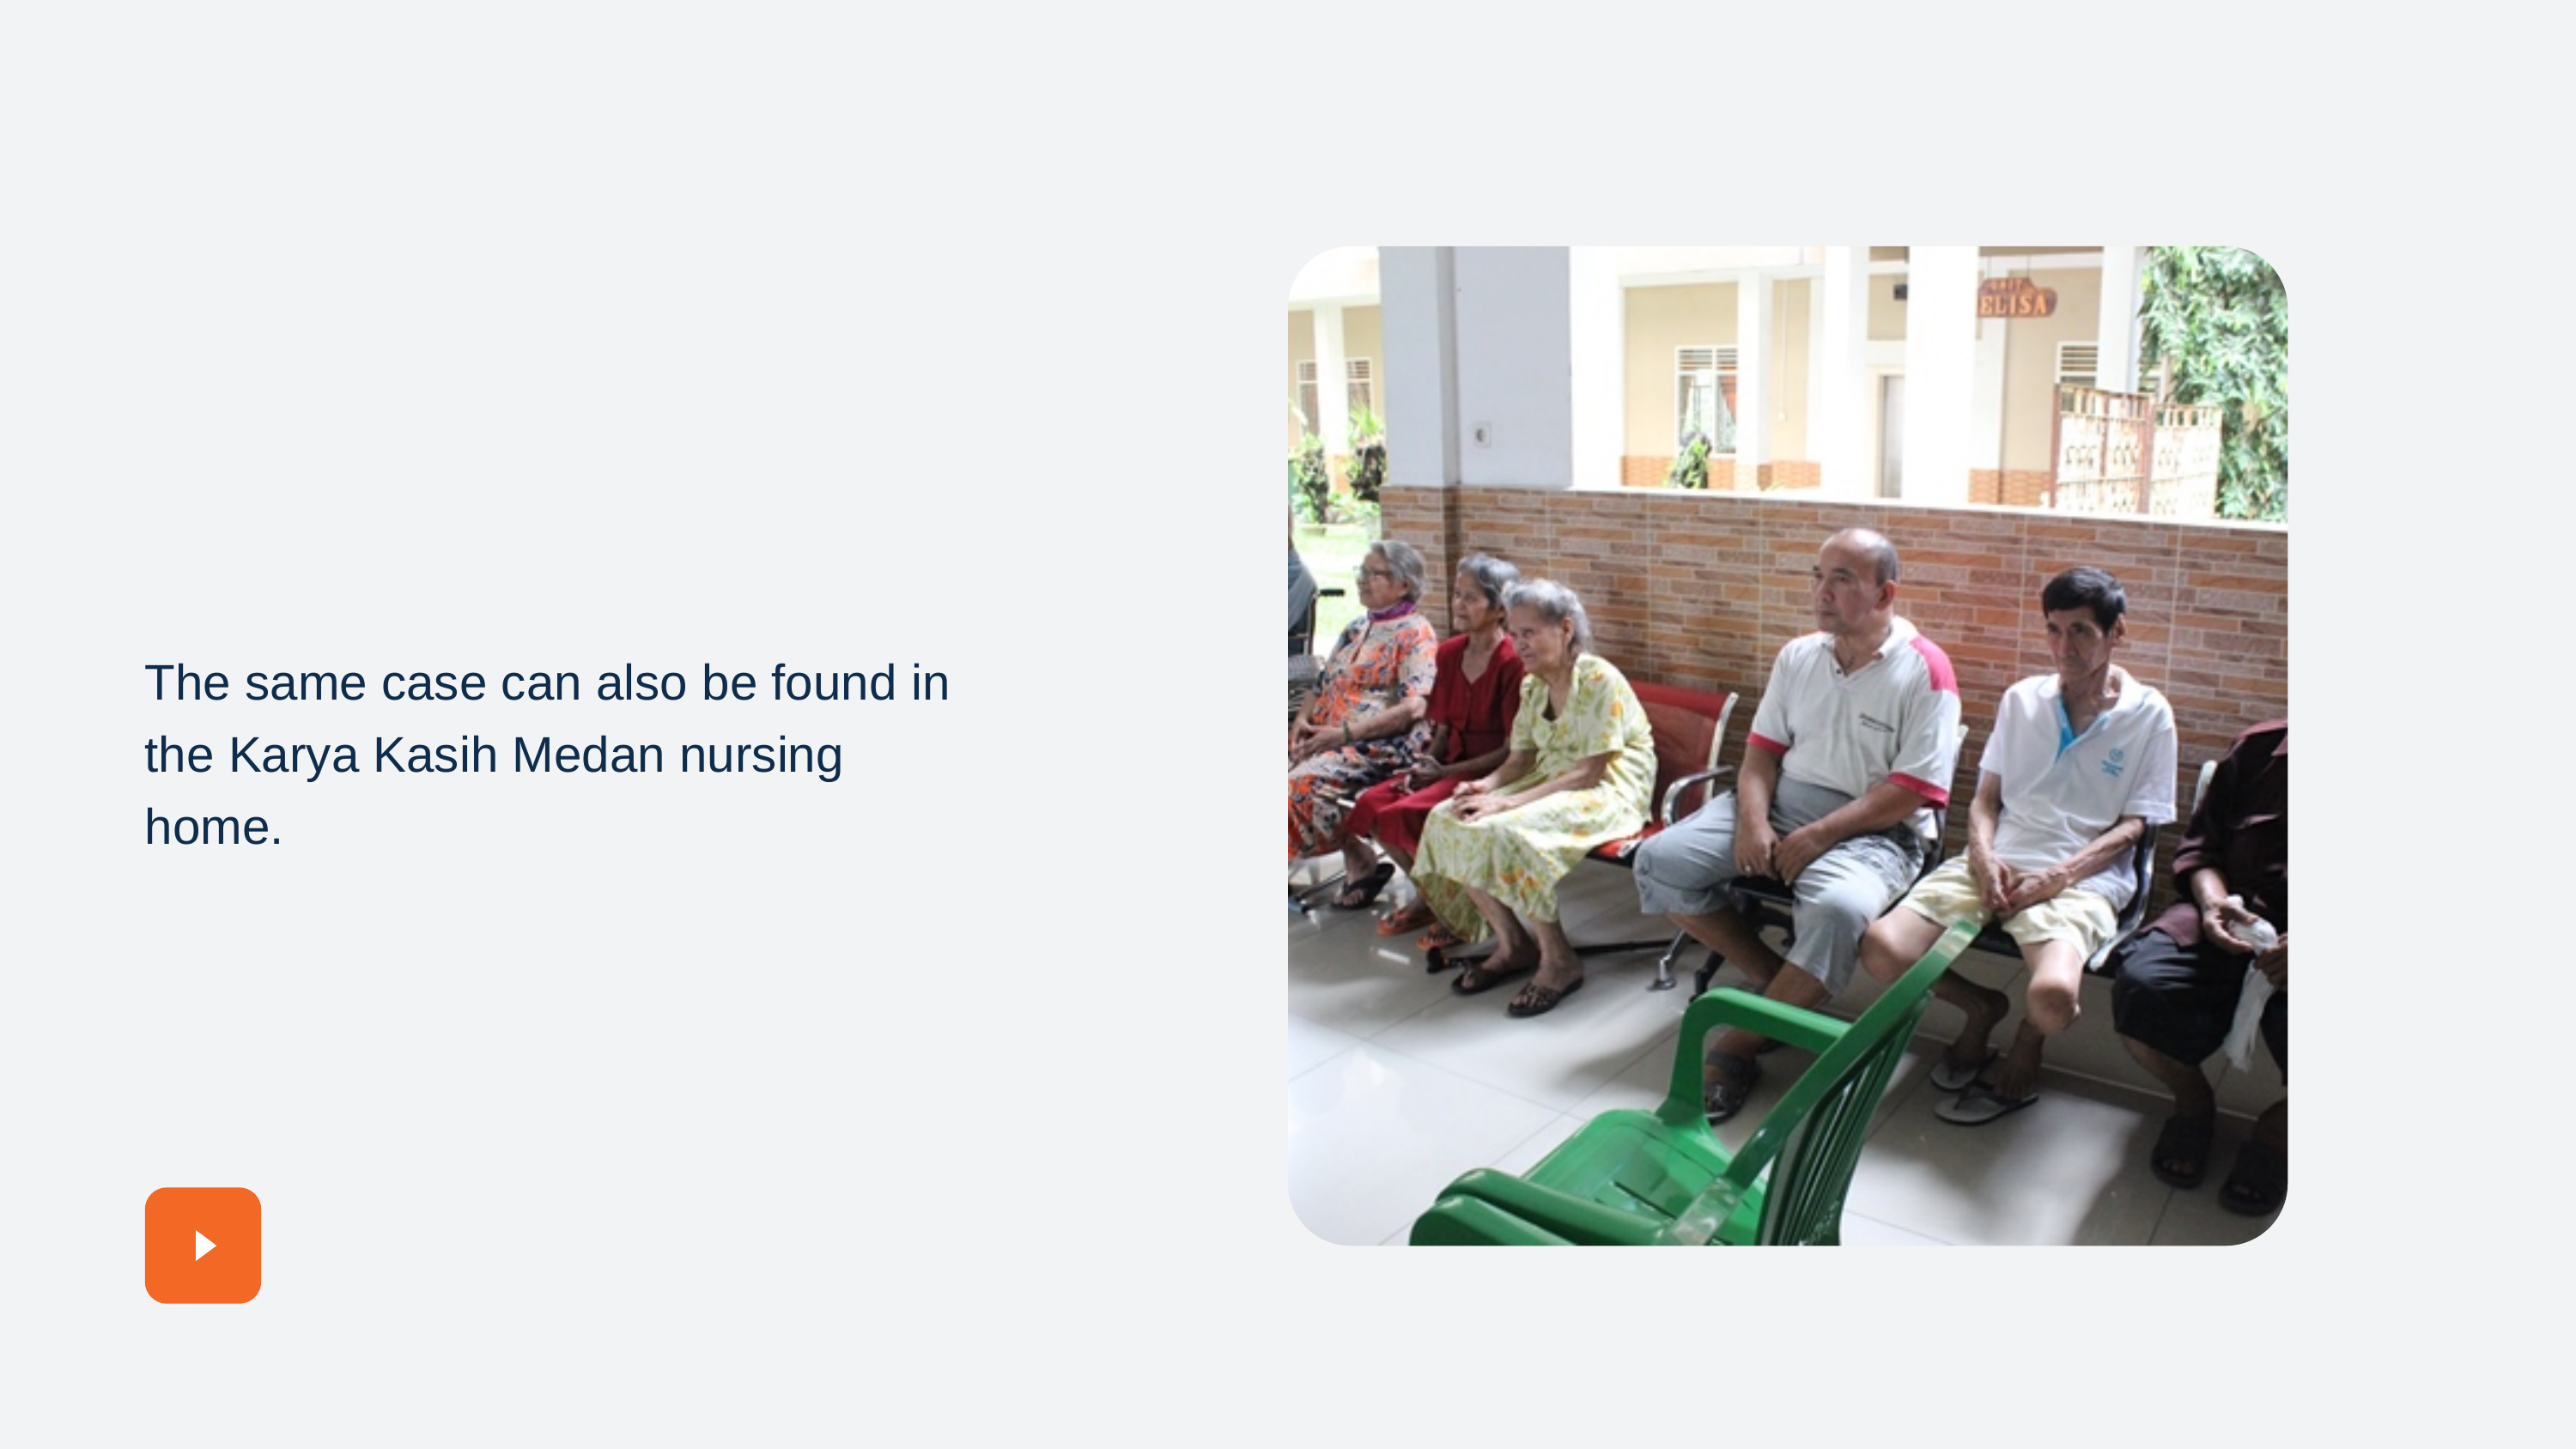

The same case can also be found in the Karya Kasih Medan nursing home.